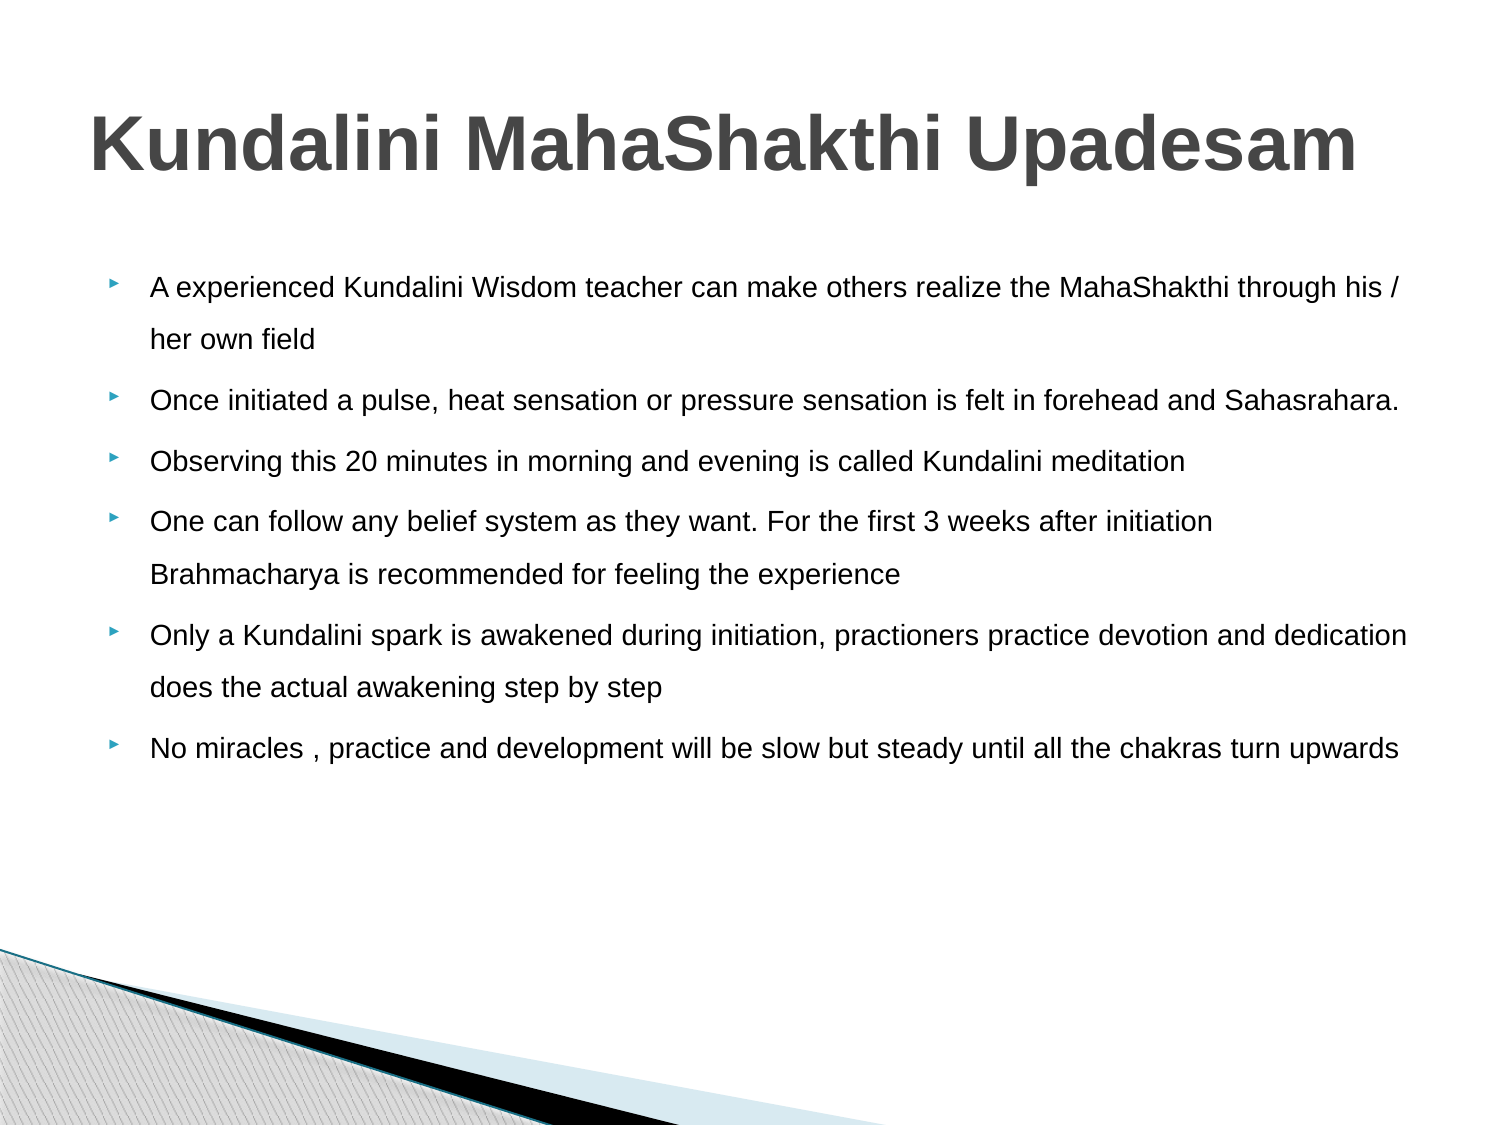

# Kundalini MahaShakthi Upadesam
A experienced Kundalini Wisdom teacher can make others realize the MahaShakthi through his / her own field
Once initiated a pulse, heat sensation or pressure sensation is felt in forehead and Sahasrahara.
Observing this 20 minutes in morning and evening is called Kundalini meditation
One can follow any belief system as they want. For the first 3 weeks after initiation Brahmacharya is recommended for feeling the experience
Only a Kundalini spark is awakened during initiation, practioners practice devotion and dedication does the actual awakening step by step
No miracles , practice and development will be slow but steady until all the chakras turn upwards